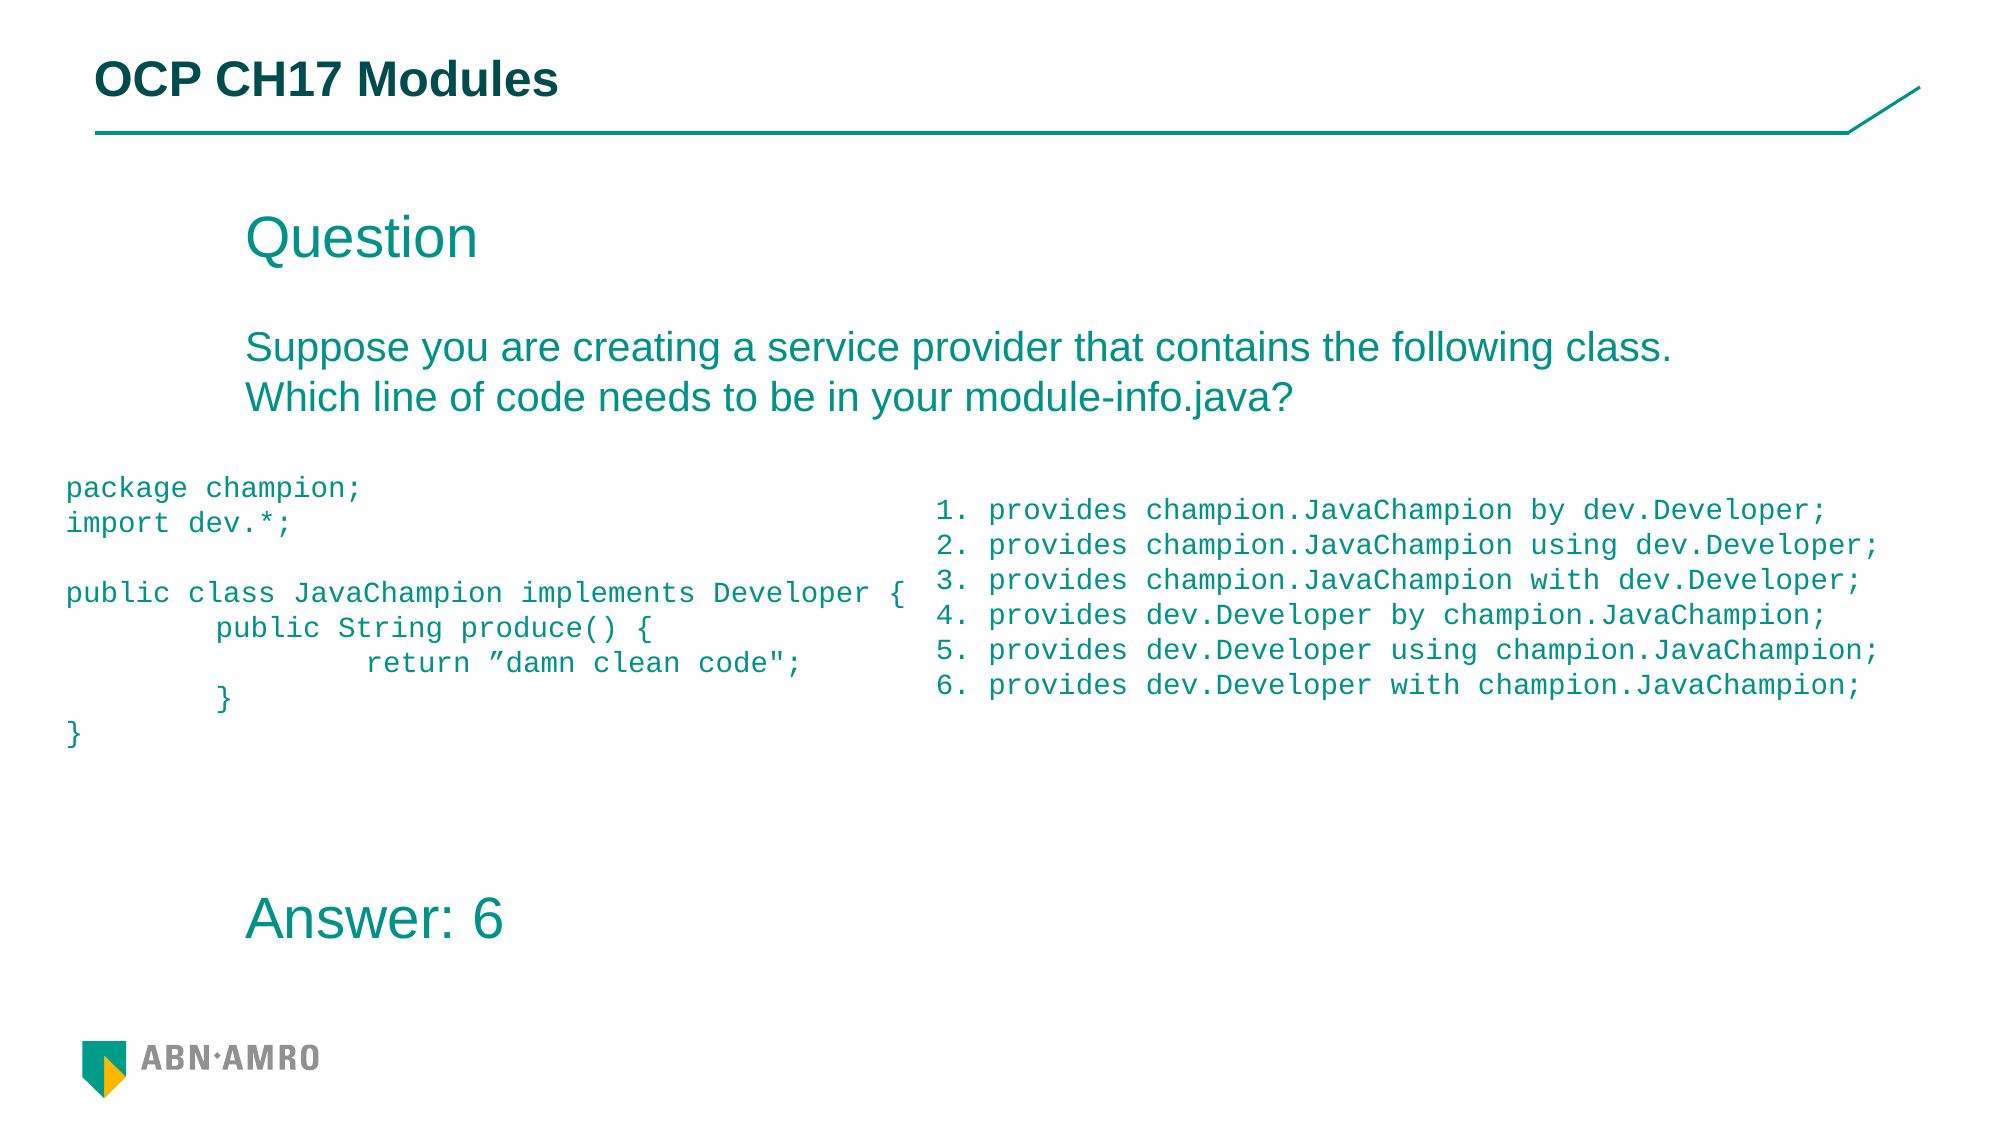

# OCP CH17 Modules
Question

Suppose you are creating a service provider that contains the following class. Which line of code needs to be in your module‐info.java?
package champion;
import dev.*;

public class JavaChampion implements Developer {
	public String produce() {
		return ”damn clean code";
	}
}
1. provides champion.JavaChampion by dev.Developer;
2. provides champion.JavaChampion using dev.Developer;
3. provides champion.JavaChampion with dev.Developer;
4. provides dev.Developer by champion.JavaChampion;
5. provides dev.Developer using champion.JavaChampion;
6. provides dev.Developer with champion.JavaChampion;
Answer: 6